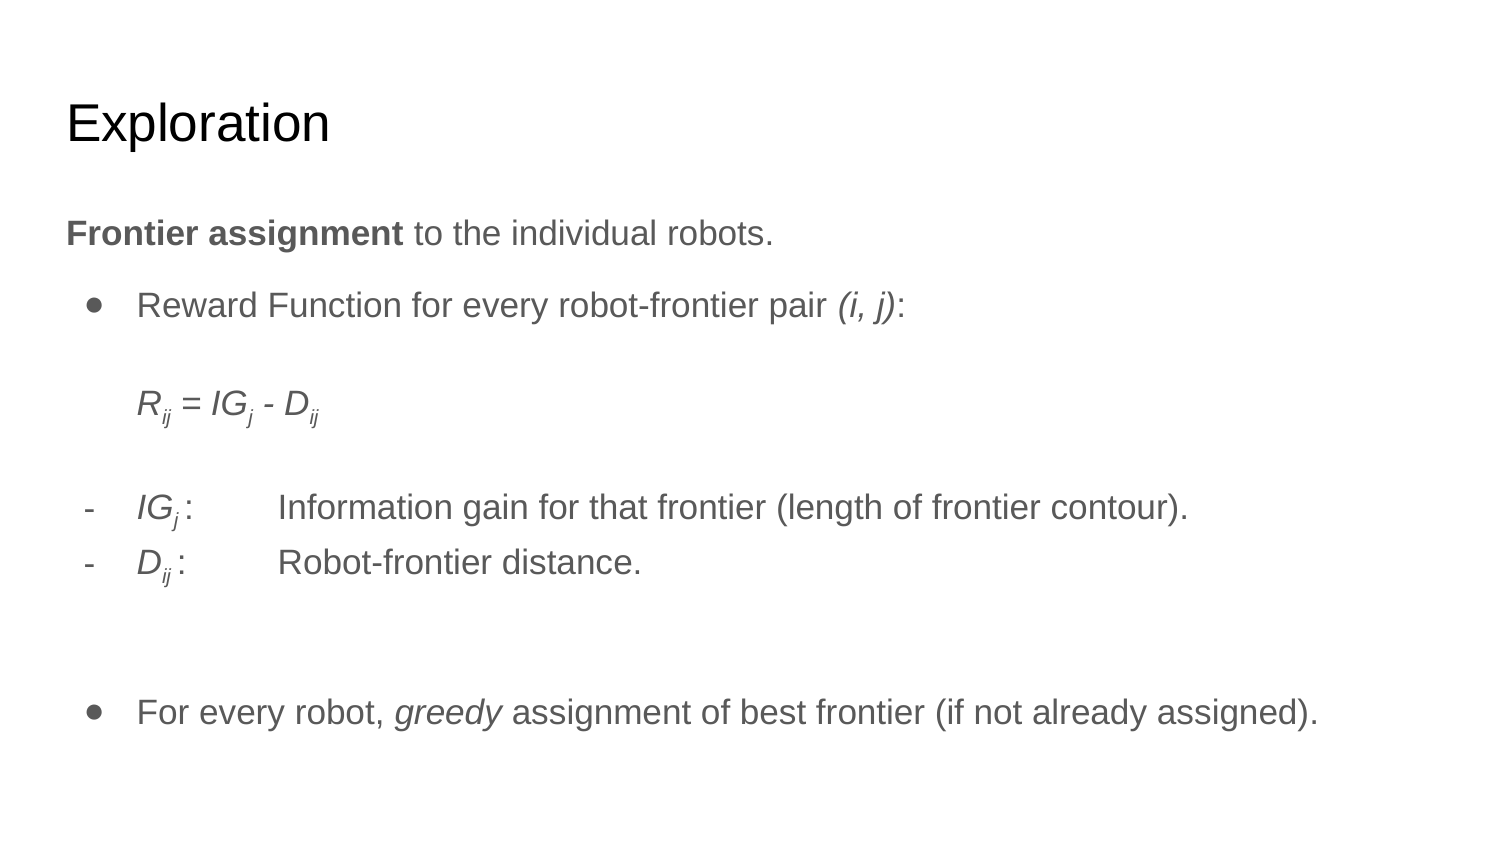

# Exploration
Frontier assignment to the individual robots.
Reward Function for every robot-frontier pair (i, j):
Rij = IGj - Dij
IGj :	Information gain for that frontier (length of frontier contour).
Dij : 	Robot-frontier distance.

For every robot, greedy assignment of best frontier (if not already assigned).